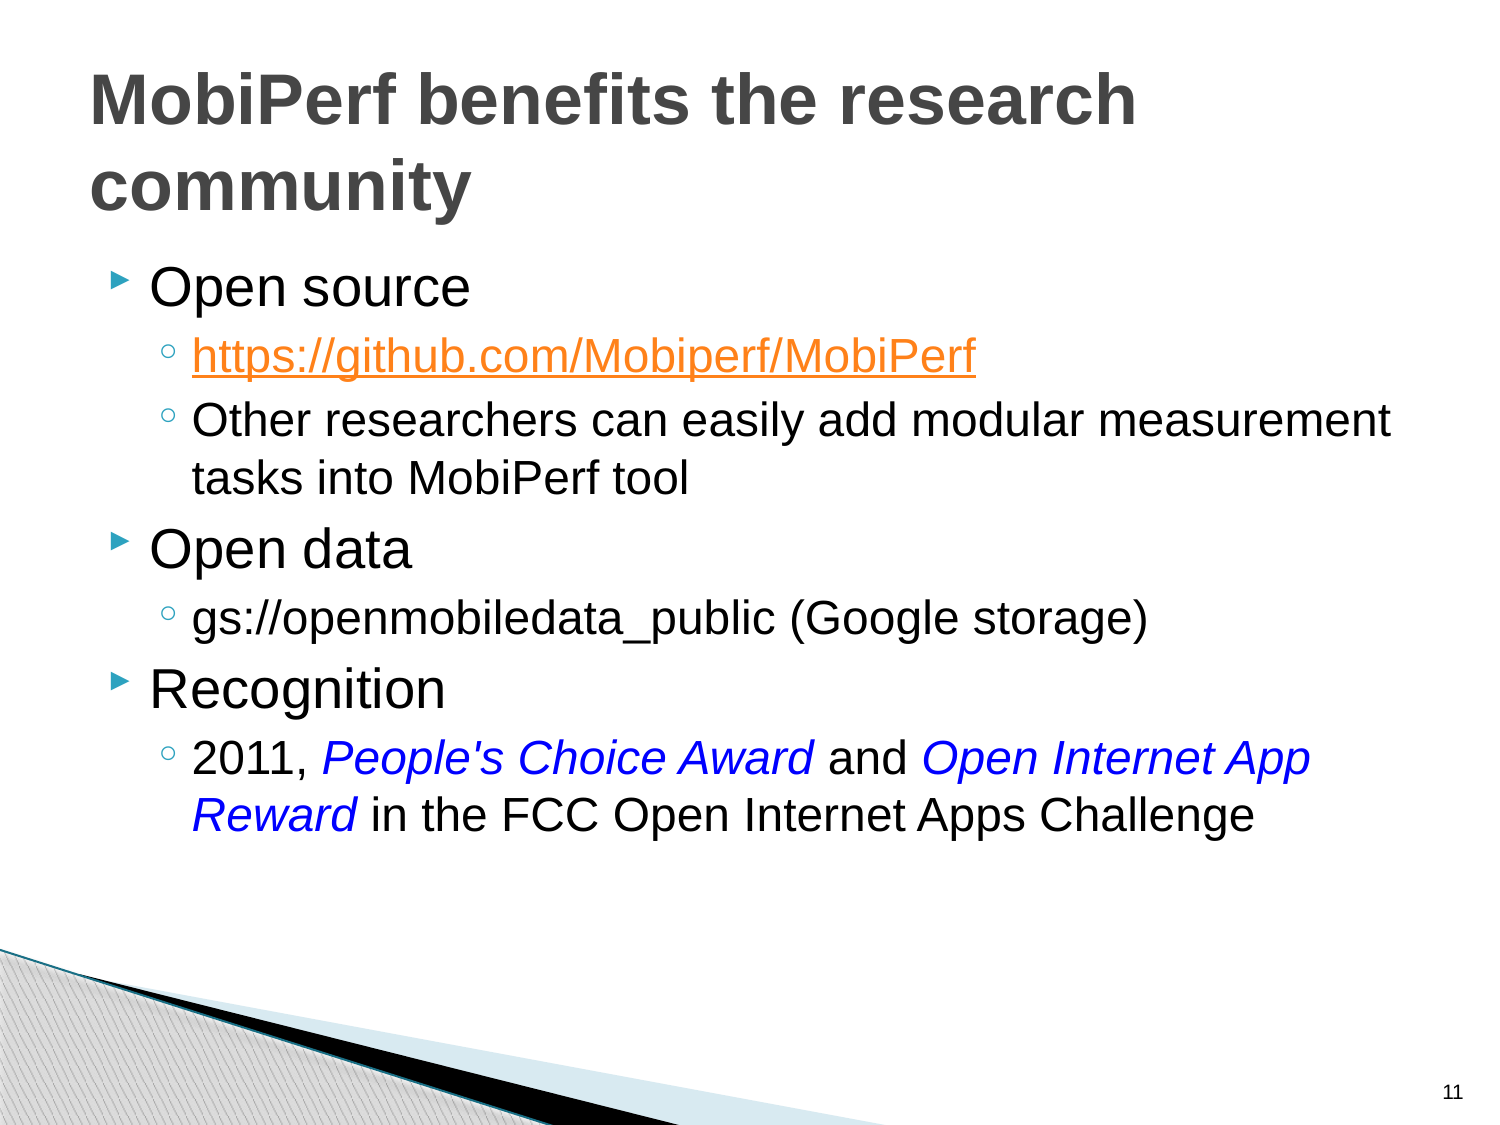

# MobiPerf benefits the research community
Open source
https://github.com/Mobiperf/MobiPerf
Other researchers can easily add modular measurement tasks into MobiPerf tool
Open data
gs://openmobiledata_public (Google storage)
Recognition
2011, People's Choice Award and Open Internet App Reward in the FCC Open Internet Apps Challenge
11